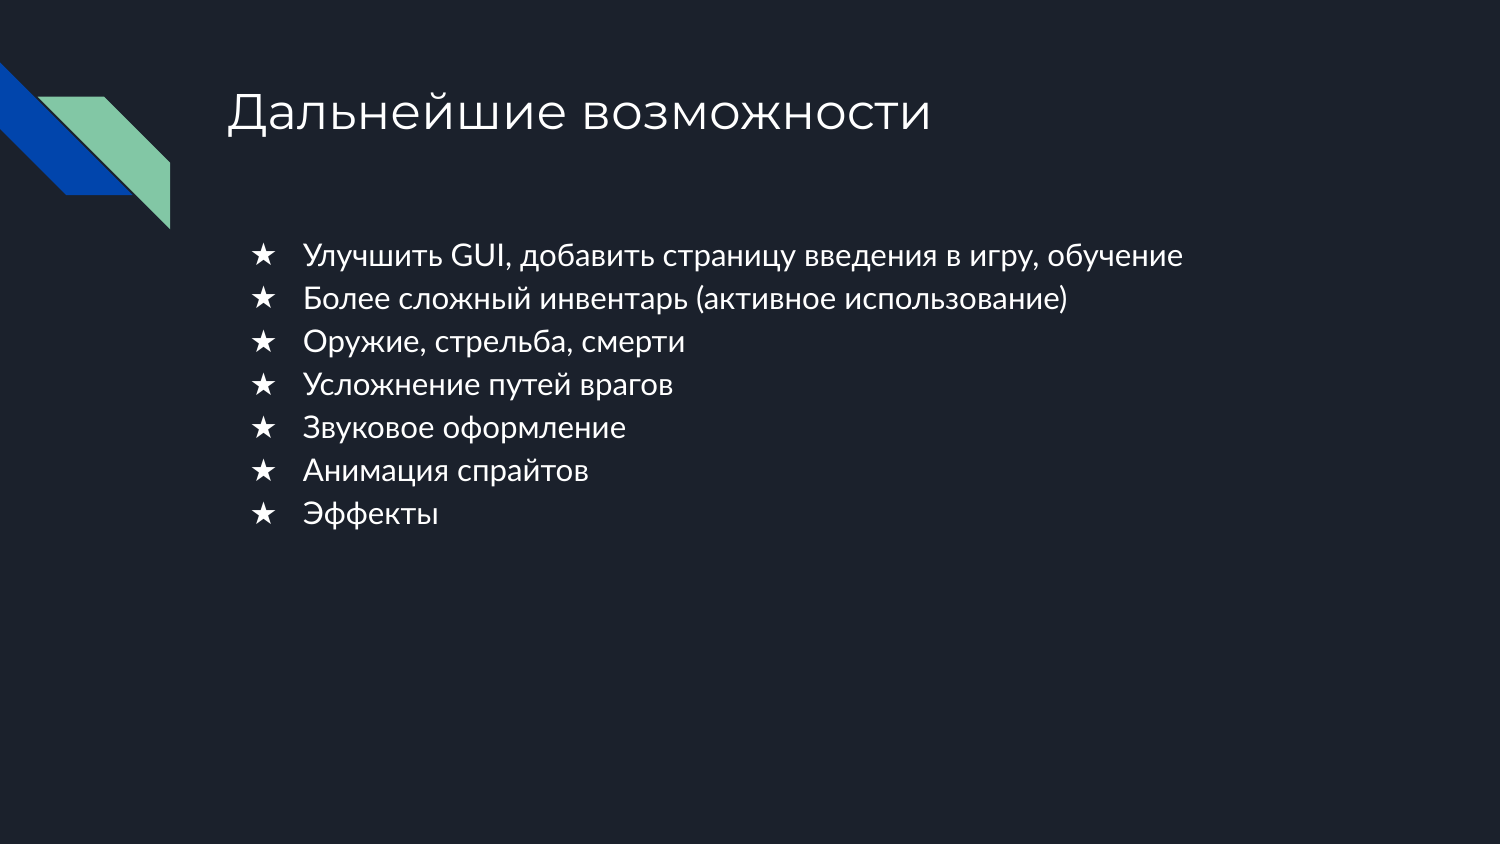

# Дальнейшие возможности
Улучшить GUI, добавить страницу введения в игру, обучение
Более сложный инвентарь (активное использование)
Оружие, стрельба, смерти
Усложнение путей врагов
Звуковое оформление
Анимация спрайтов
Эффекты